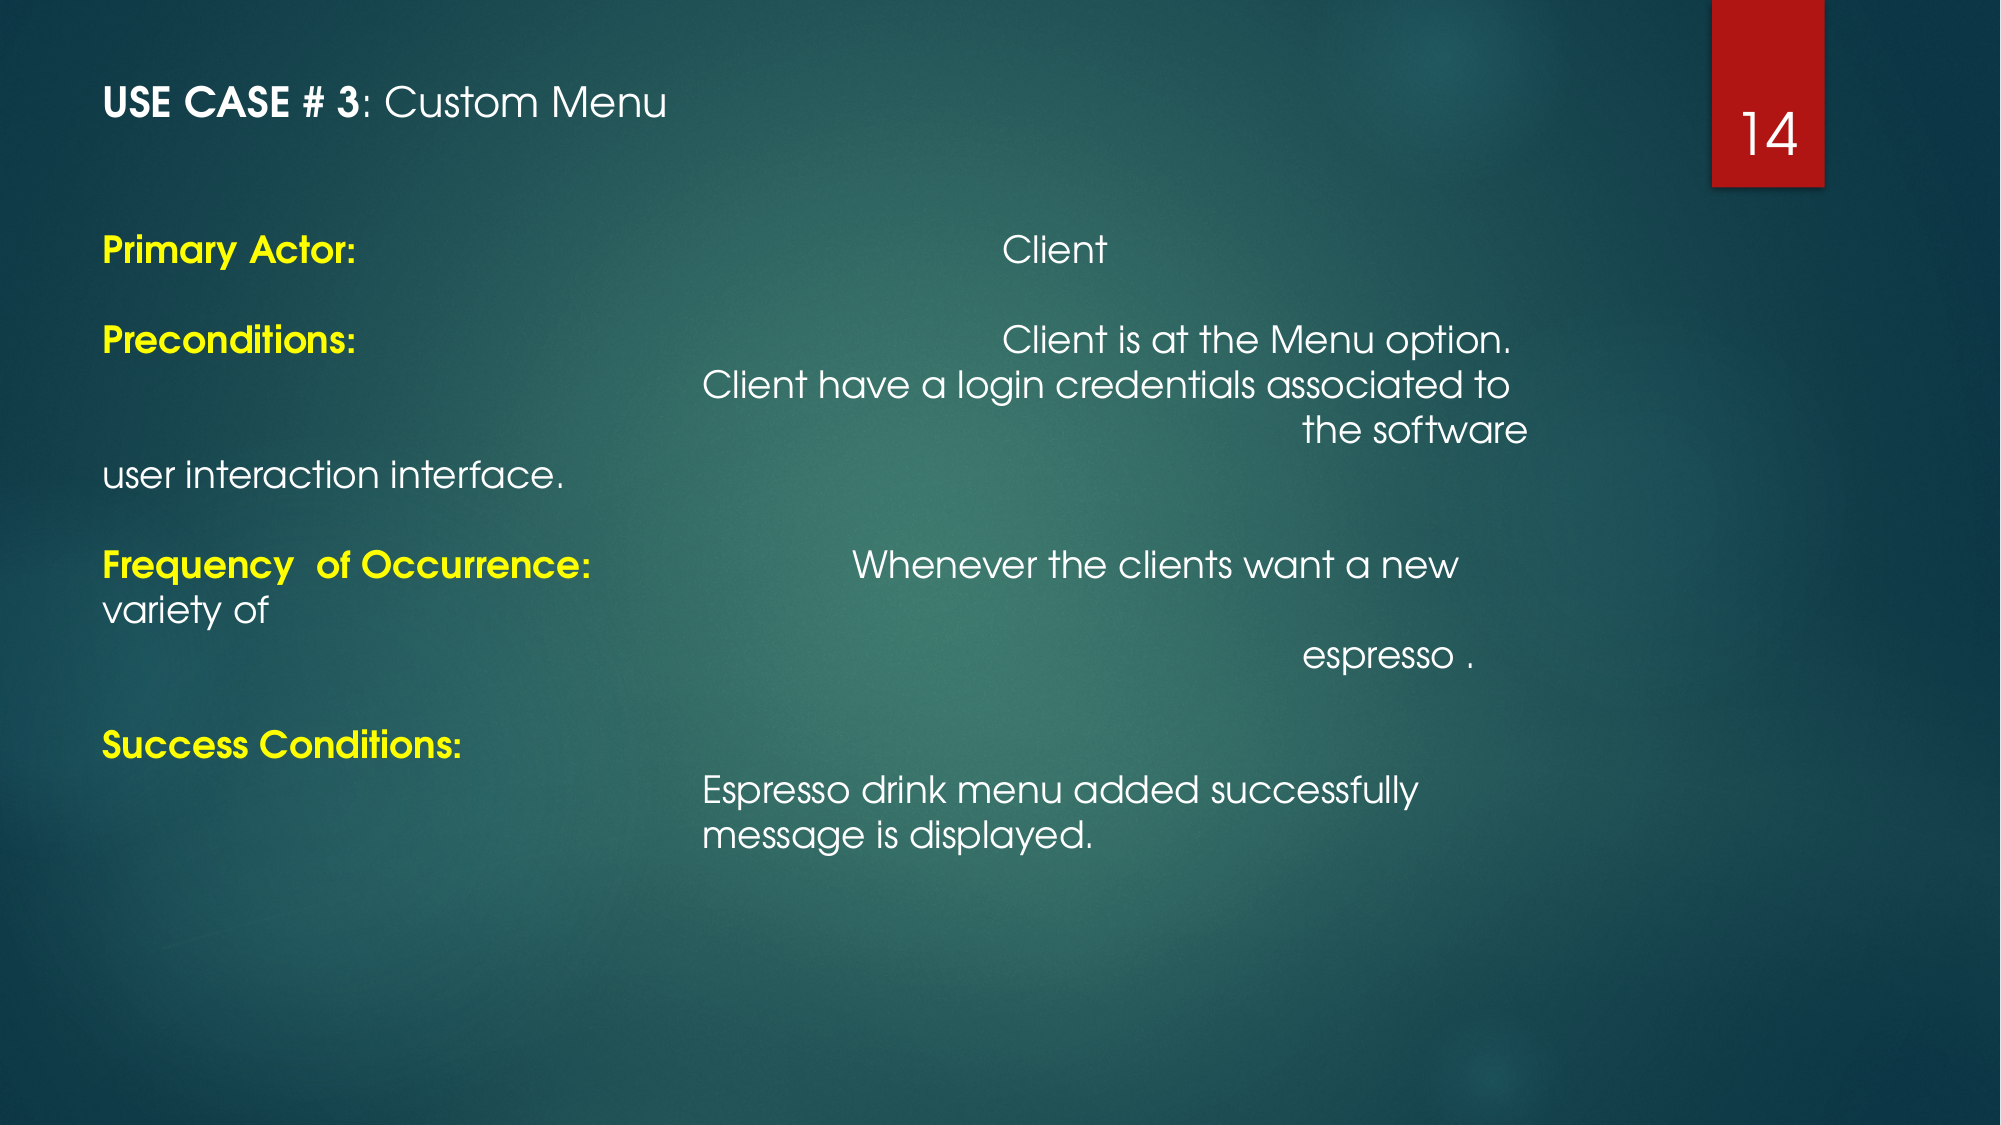

14
# USE CASE # 3: Custom Menu
Primary Actor:					Client

Preconditions:					Client is at the Menu option.
Client have a login credentials associated to
								the software user interaction interface.

Frequency  of Occurrence:		Whenever the clients want a new variety of
								espresso .

Success Conditions:
Espresso drink menu added successfully message is displayed.